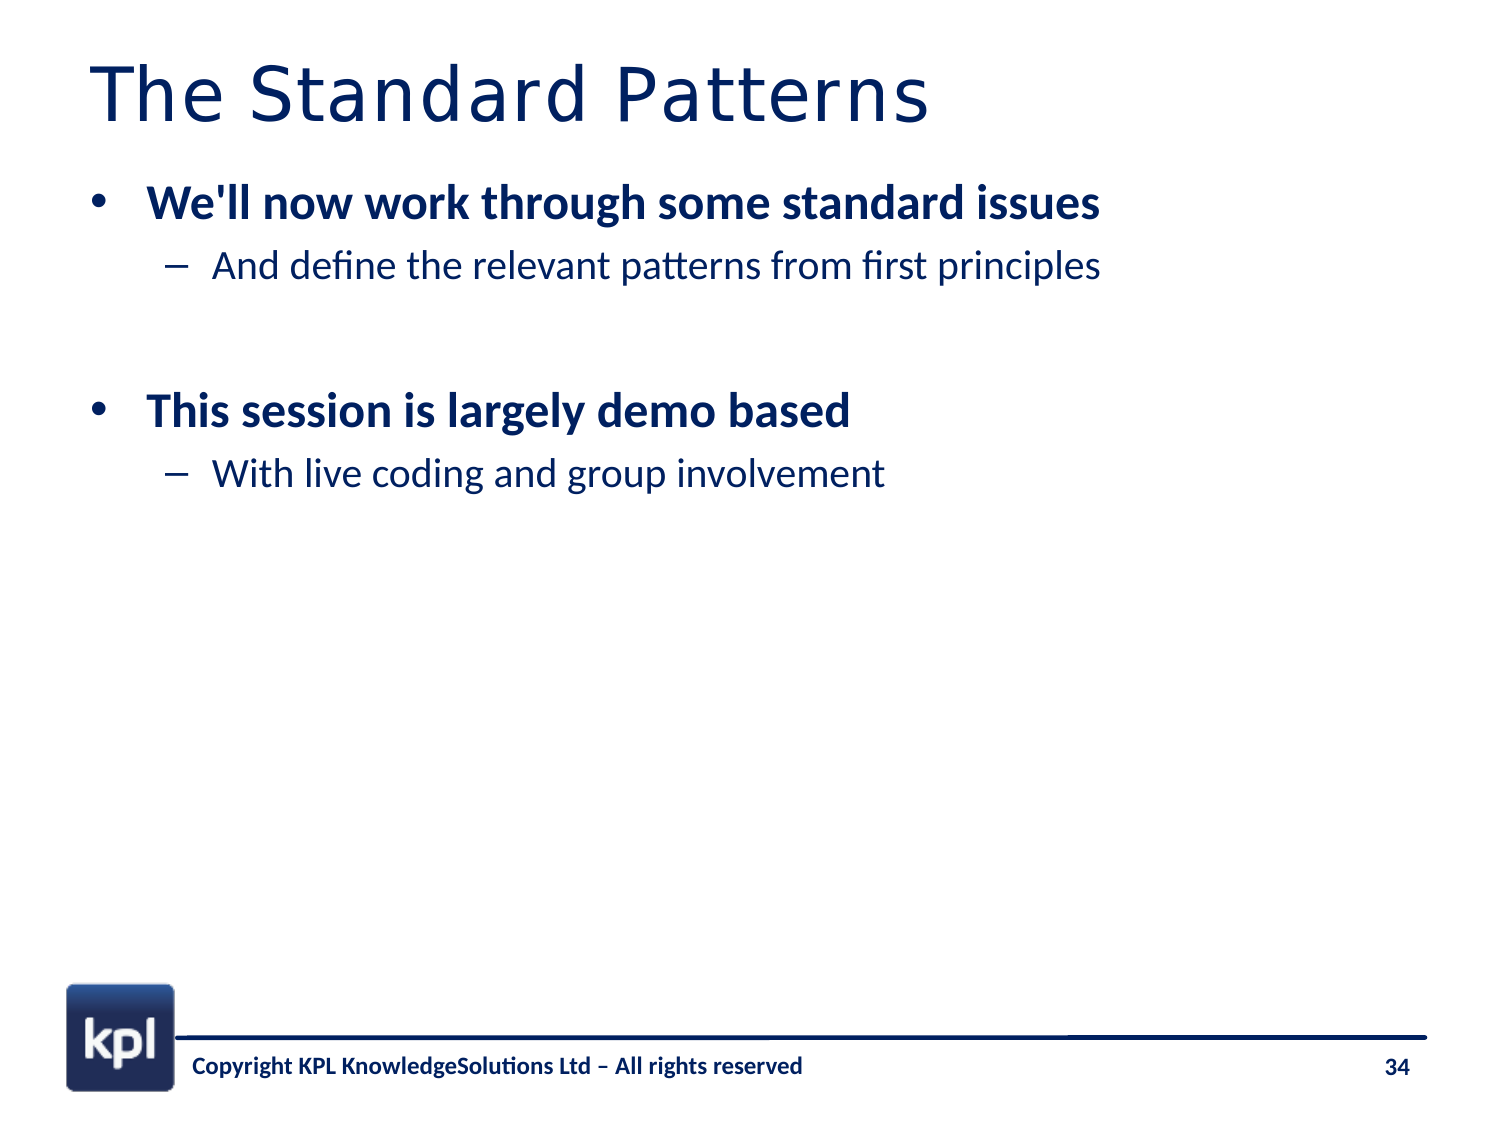

# The Standard Patterns
We'll now work through some standard issues
And define the relevant patterns from first principles

This session is largely demo based
With live coding and group involvement

34
Copyright KPL KnowledgeSolutions Ltd – All rights reserved